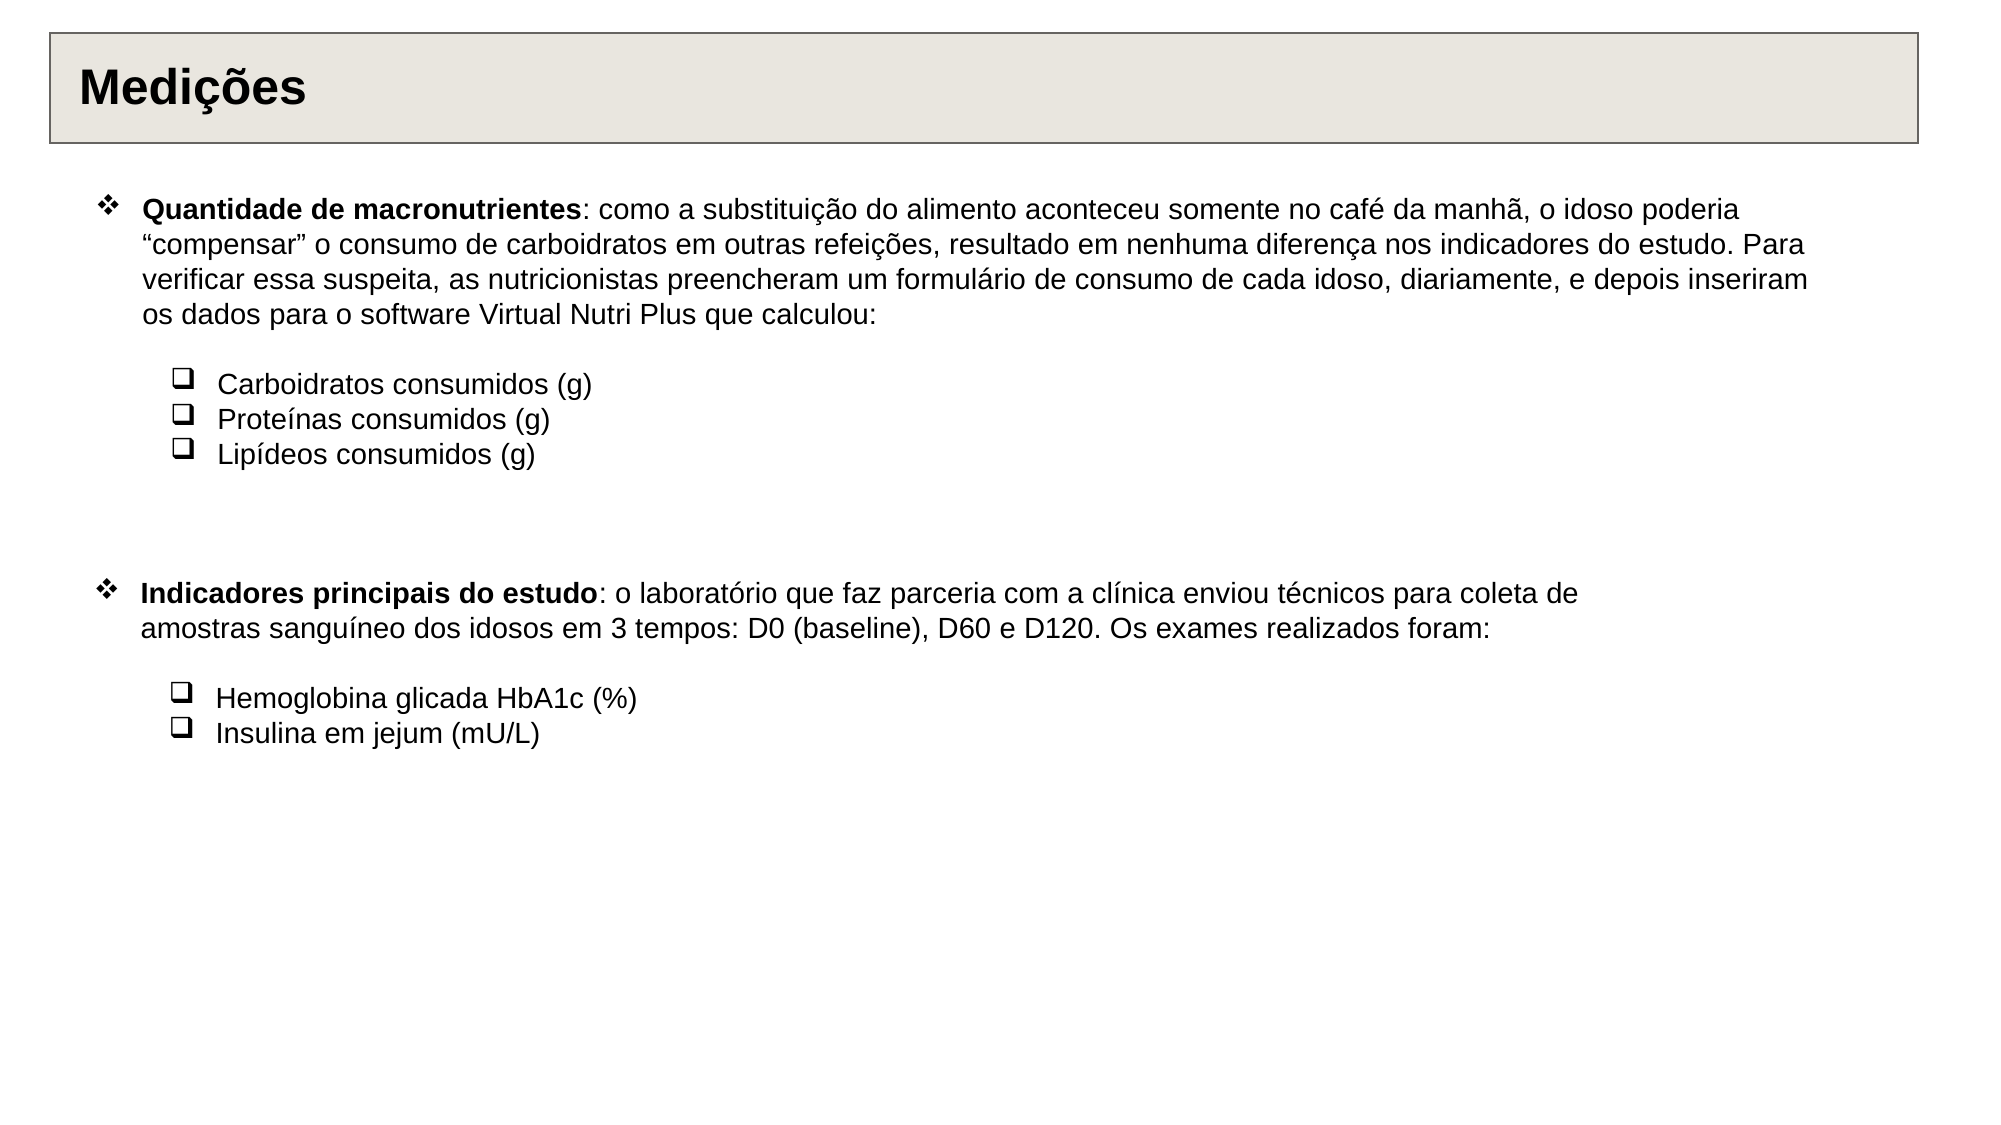

Medições
Quantidade de macronutrientes: como a substituição do alimento aconteceu somente no café da manhã, o idoso poderia “compensar” o consumo de carboidratos em outras refeições, resultado em nenhuma diferença nos indicadores do estudo. Para verificar essa suspeita, as nutricionistas preencheram um formulário de consumo de cada idoso, diariamente, e depois inseriram os dados para o software Virtual Nutri Plus que calculou:

Carboidratos consumidos (g)
Proteínas consumidos (g)
Lipídeos consumidos (g)

Indicadores principais do estudo: o laboratório que faz parceria com a clínica enviou técnicos para coleta de amostras sanguíneo dos idosos em 3 tempos: D0 (baseline), D60 e D120. Os exames realizados foram:

Hemoglobina glicada HbA1c (%)
Insulina em jejum (mU/L)